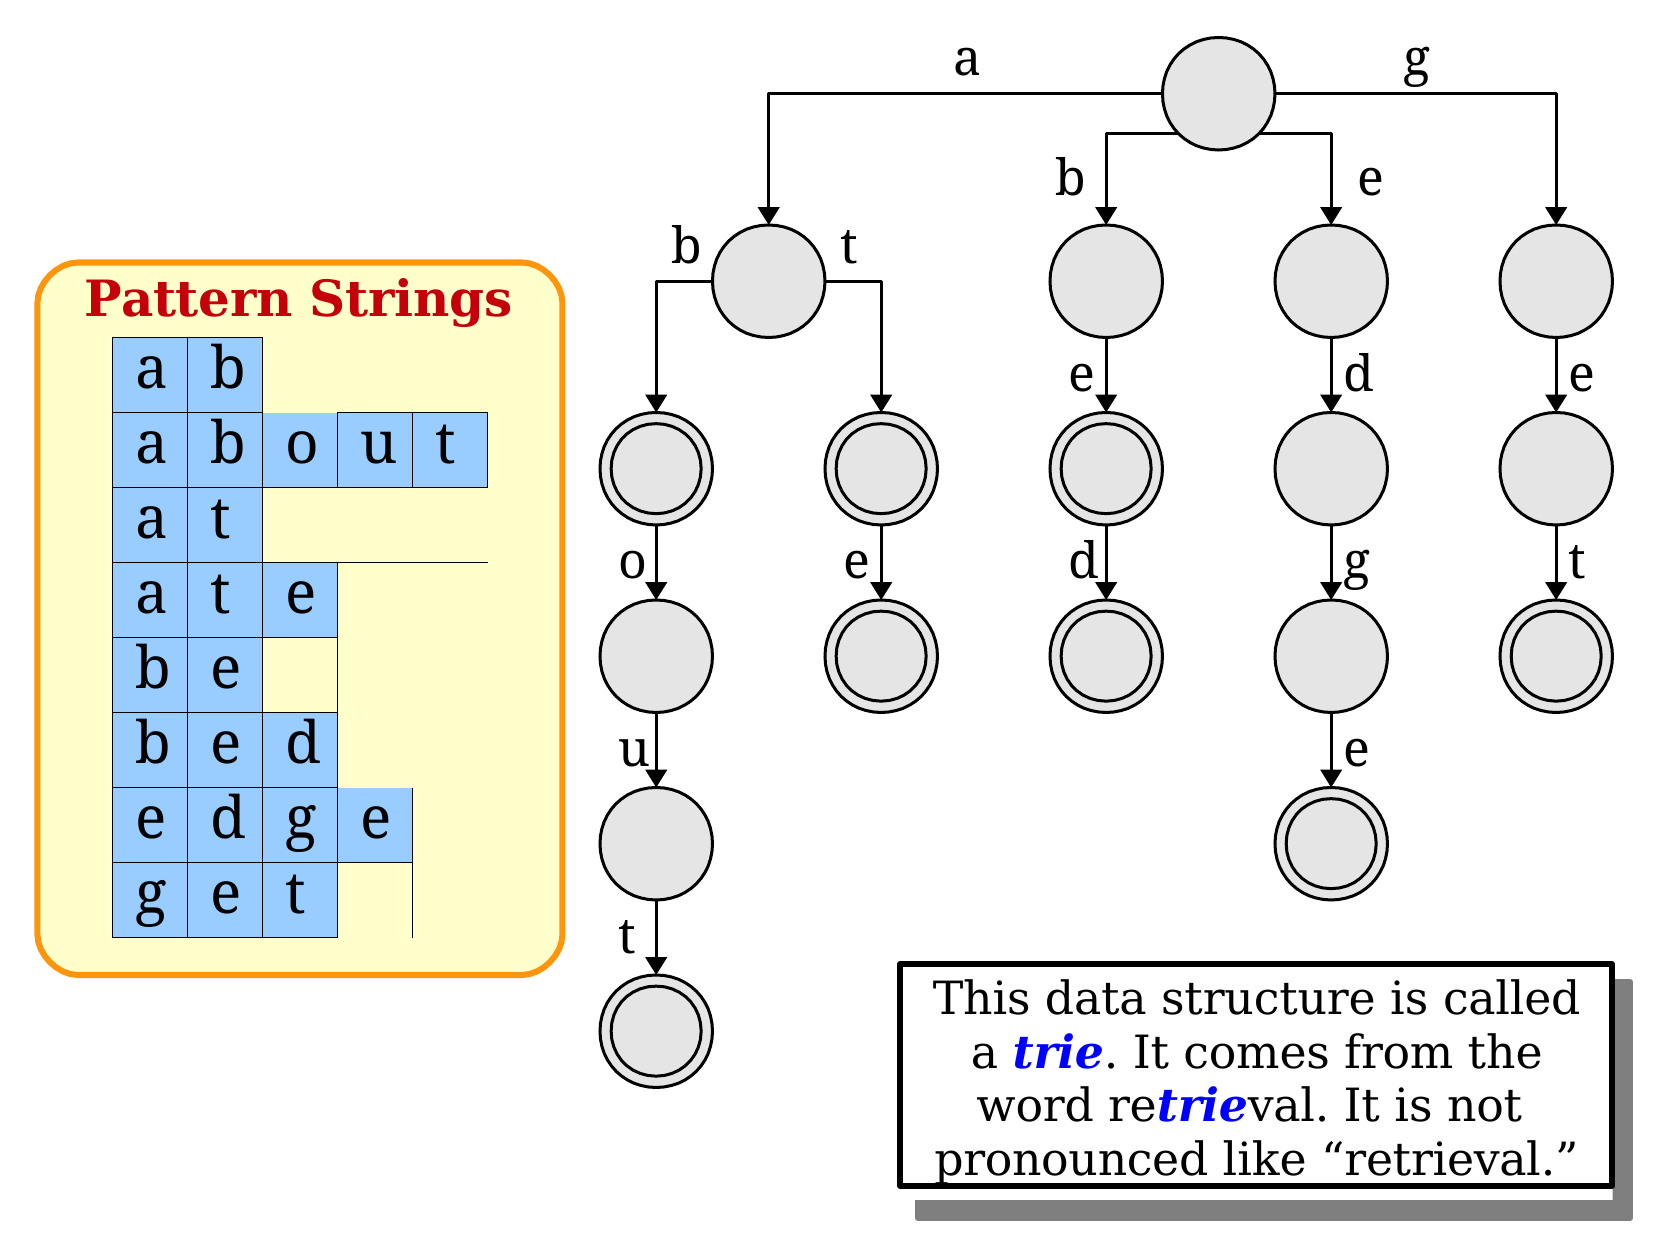

a
g

b
e

b
t

Pattern Strings

| a | b |  |  |  |
| --- | --- | --- | --- | --- |
| a | b | o | u | t |
| a | t |  |  |  |
| a | t | e |  |  |
| b | e |  |  |  |
| b | e | d |  |  |
| e | d | g | e |  |
| g | e | t |  |  |

e
d
e

o
e
d
g
t

u
e

t

This data structure is called  a trie. It comes from the  word retrieval. It is not  pronounced like “retrieval.”